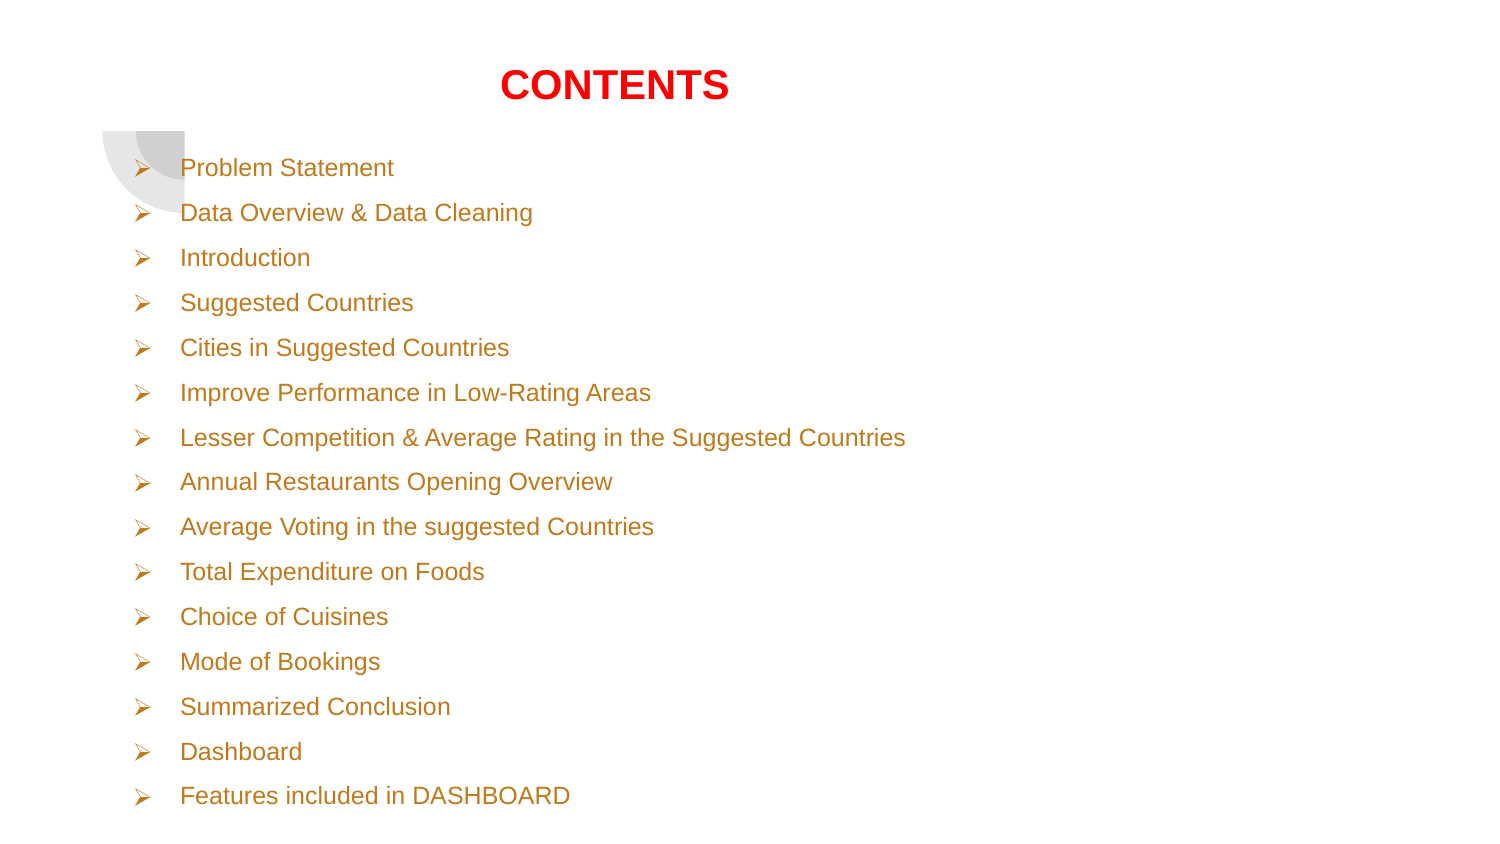

# CONTENTS
Problem Statement
Data Overview & Data Cleaning
Introduction
Suggested Countries
Cities in Suggested Countries
Improve Performance in Low-Rating Areas
Lesser Competition & Average Rating in the Suggested Countries
Annual Restaurants Opening Overview
Average Voting in the suggested Countries
Total Expenditure on Foods
Choice of Cuisines
Mode of Bookings
Summarized Conclusion
Dashboard
Features included in DASHBOARD